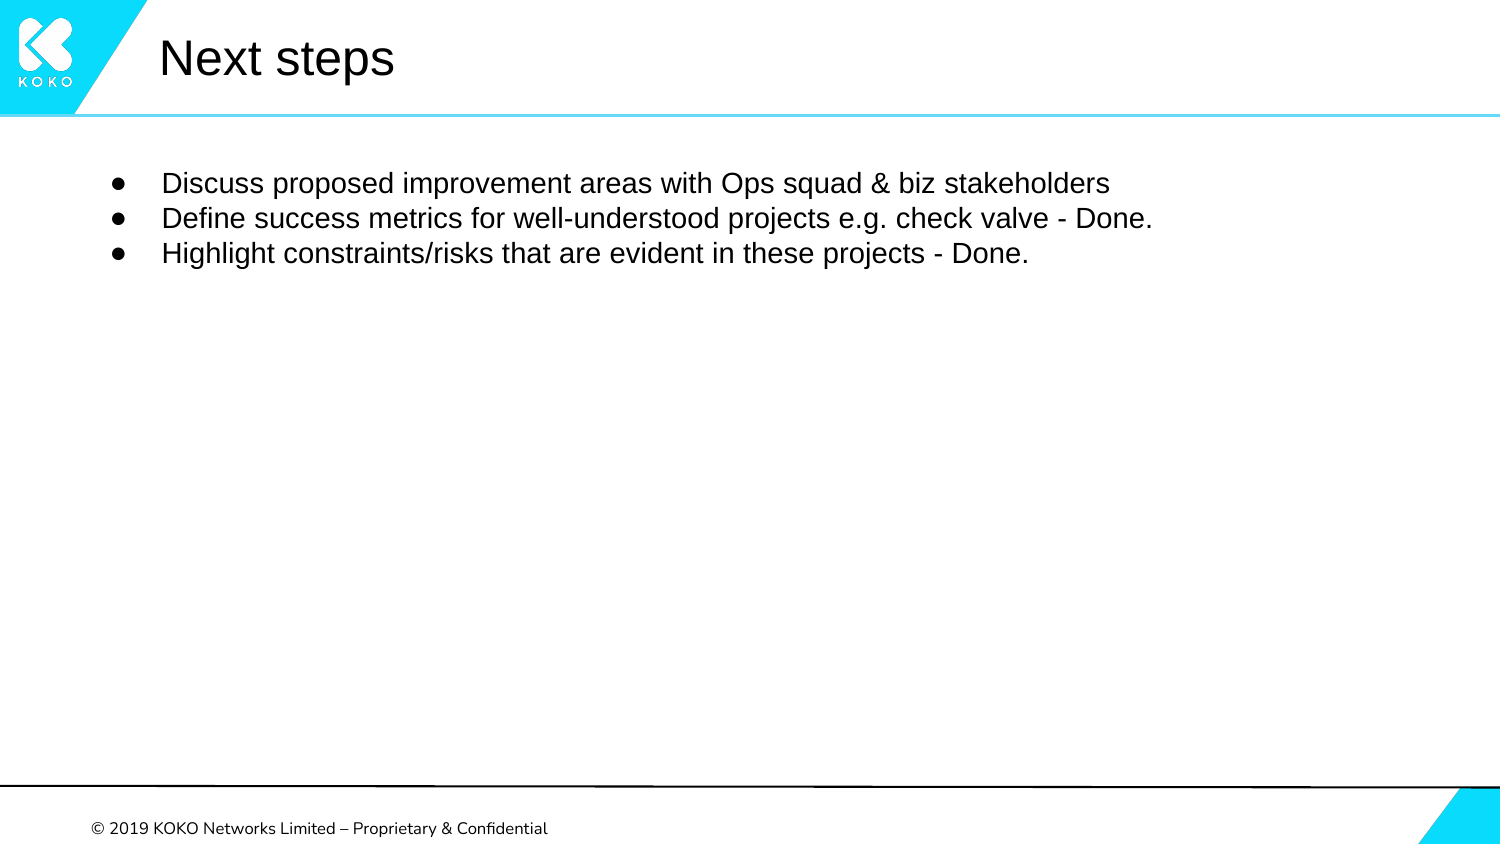

# Next steps
Discuss proposed improvement areas with Ops squad & biz stakeholders
Define success metrics for well-understood projects e.g. check valve - Done.
Highlight constraints/risks that are evident in these projects - Done.